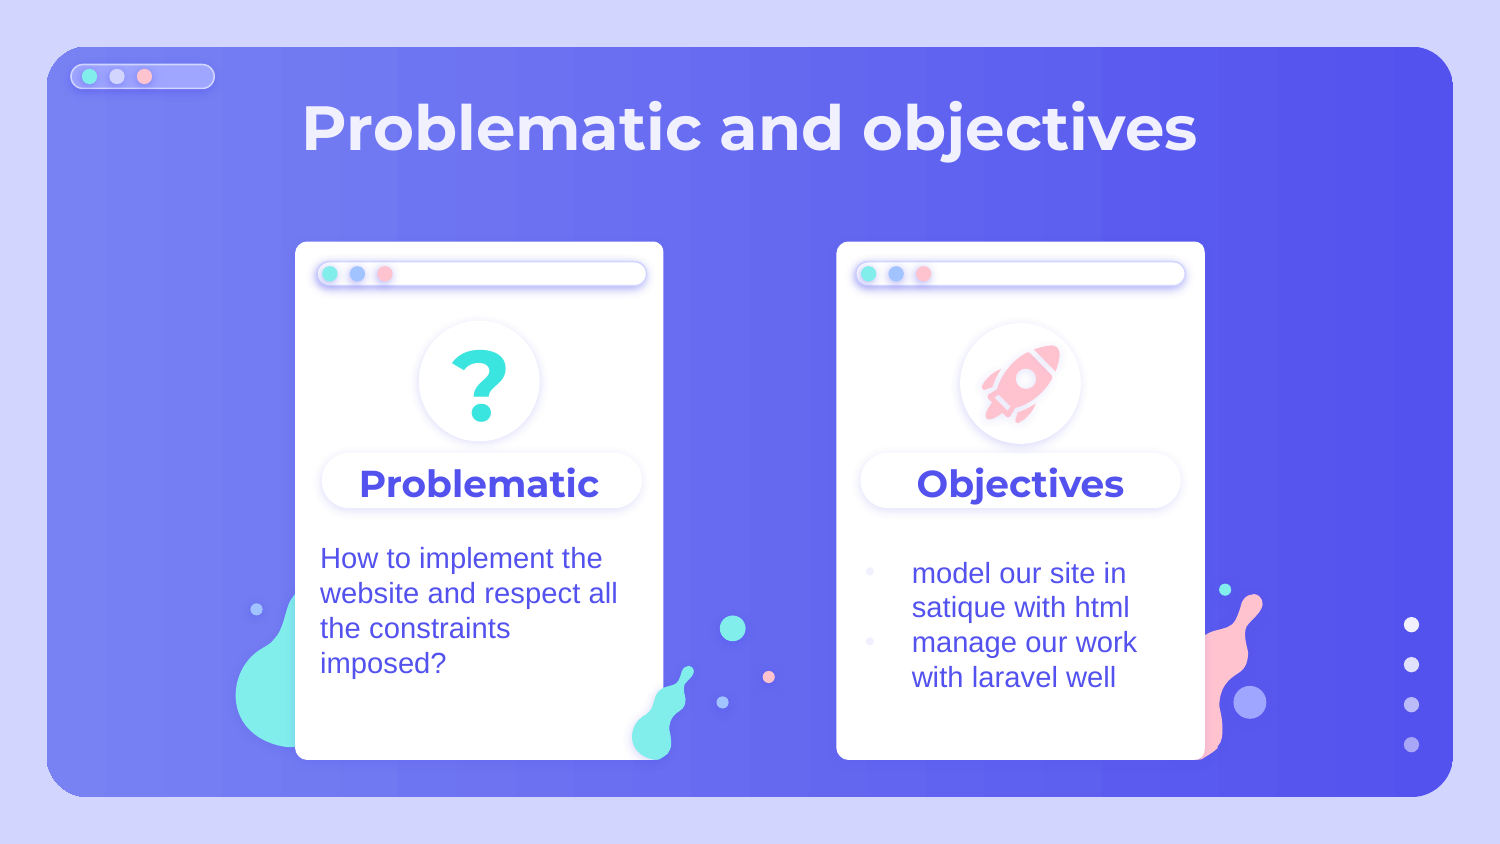

# Problematic and objectives

?

Problematic
Objectives
How to implement the website and respect all the constraints imposed?

model our site in satique with html
manage our work with laravel well